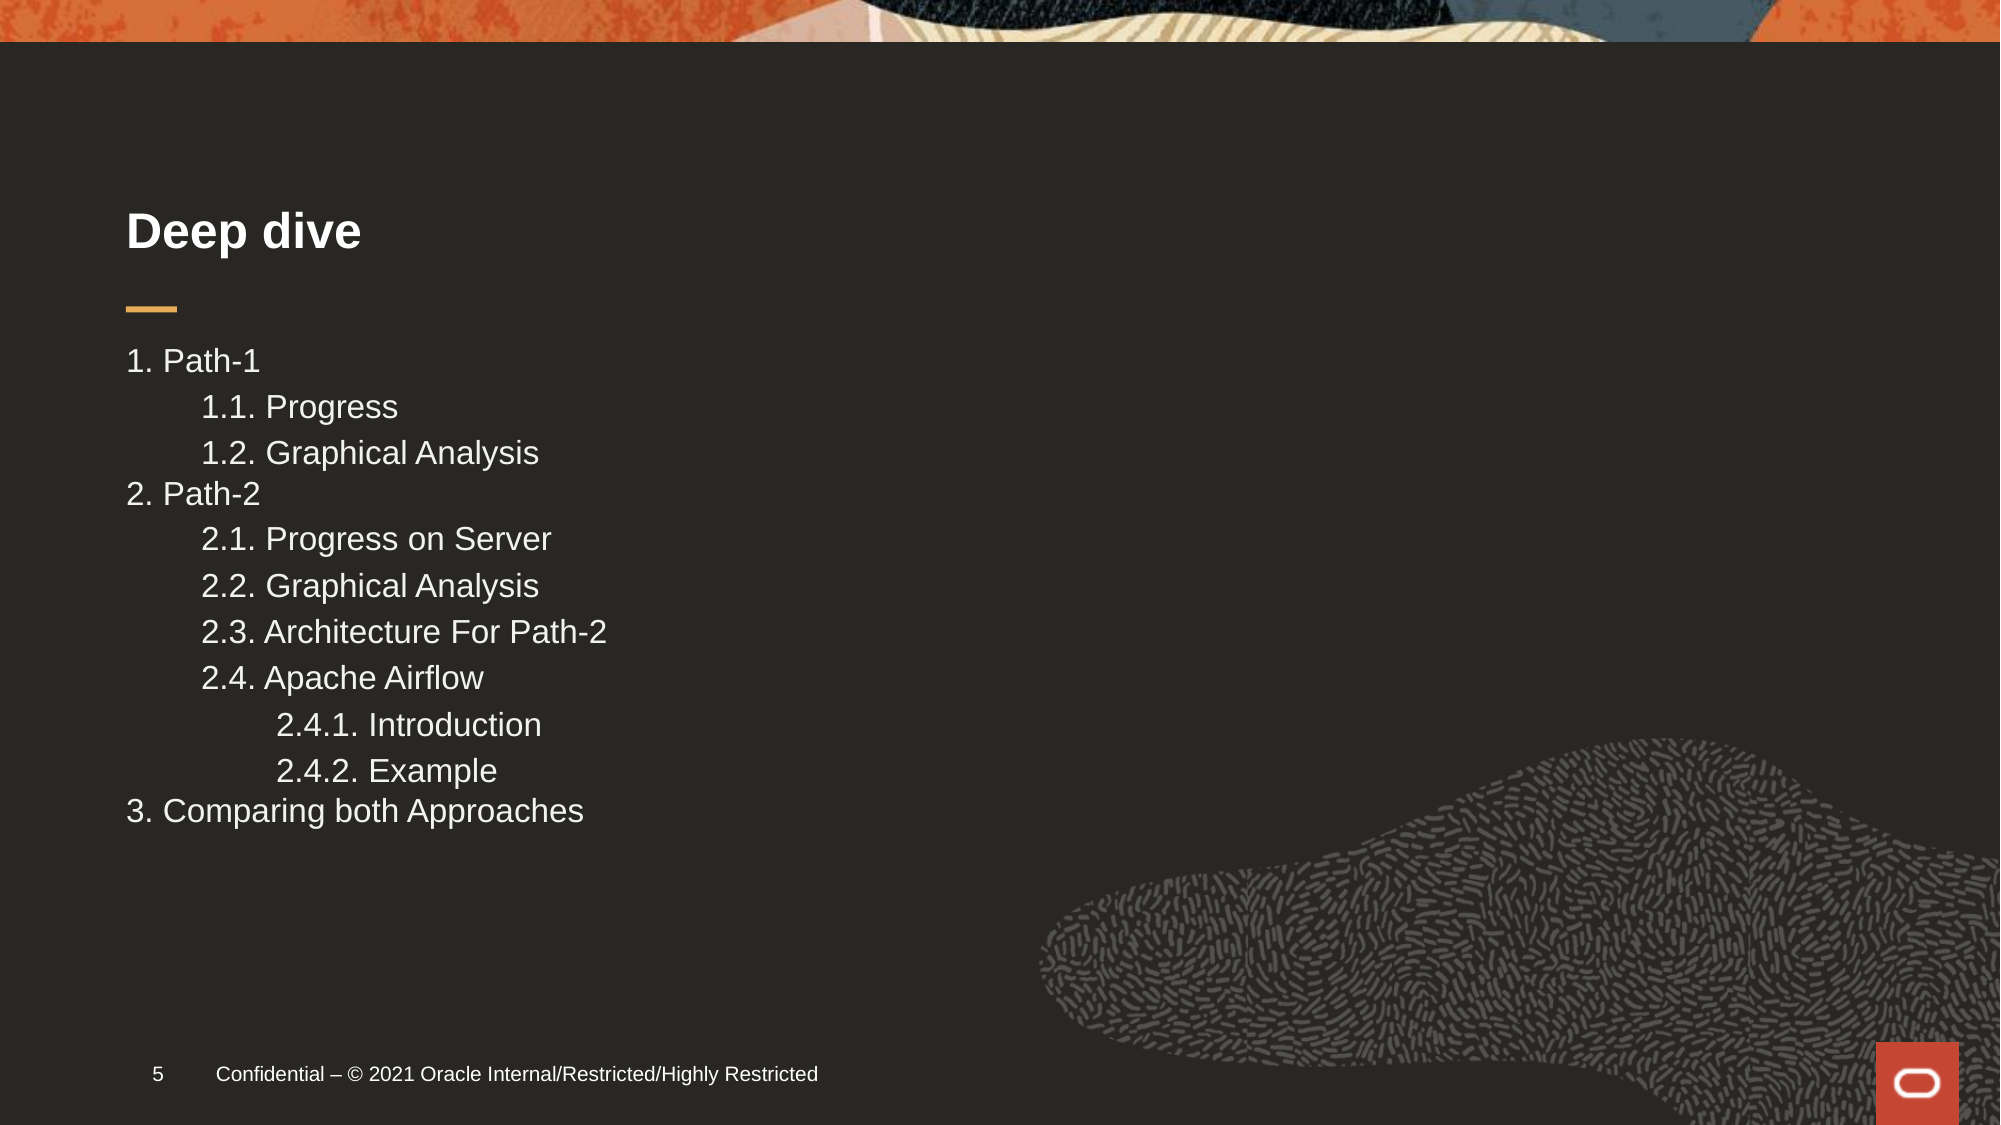

# Deep dive

1. Path-1
1.1. Progress
1.2. Graphical Analysis
2. Path-2
2.1. Progress on Server
2.2. Graphical Analysis
2.3. Architecture For Path-2
2.4. Apache Airflow
2.4.1. Introduction
2.4.2. Example
3. Comparing both Approaches

5
Confidential – © 2021 Oracle Internal/Restricted/Highly Restricted